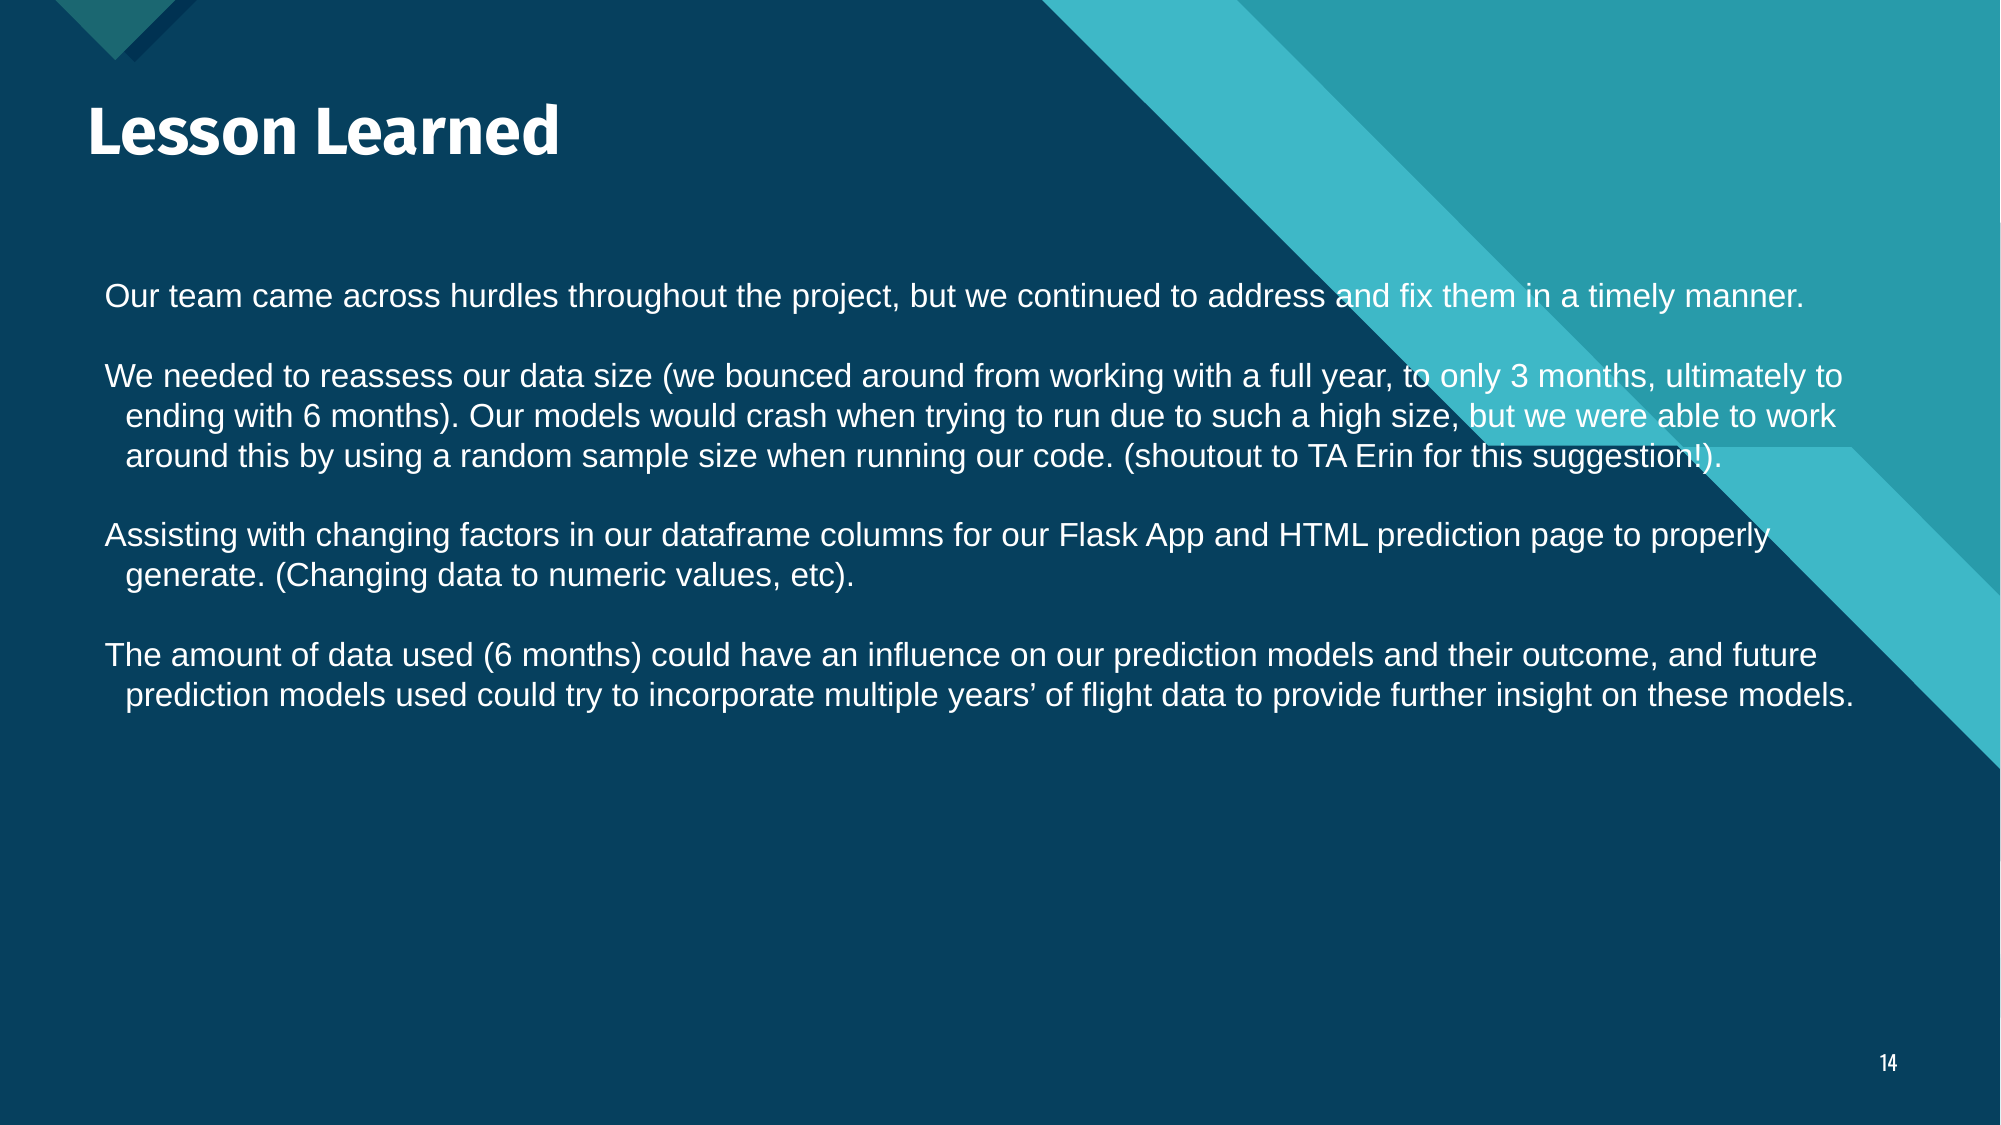

# Lesson Learned
Our team came across hurdles throughout the project, but we continued to address and fix them in a timely manner.

We needed to reassess our data size (we bounced around from working with a full year, to only 3 months, ultimately to ending with 6 months). Our models would crash when trying to run due to such a high size, but we were able to work around this by using a random sample size when running our code. (shoutout to TA Erin for this suggestion!).

Assisting with changing factors in our dataframe columns for our Flask App and HTML prediction page to properly generate. (Changing data to numeric values, etc).

The amount of data used (6 months) could have an influence on our prediction models and their outcome, and future prediction models used could try to incorporate multiple years’ of flight data to provide further insight on these models.

14